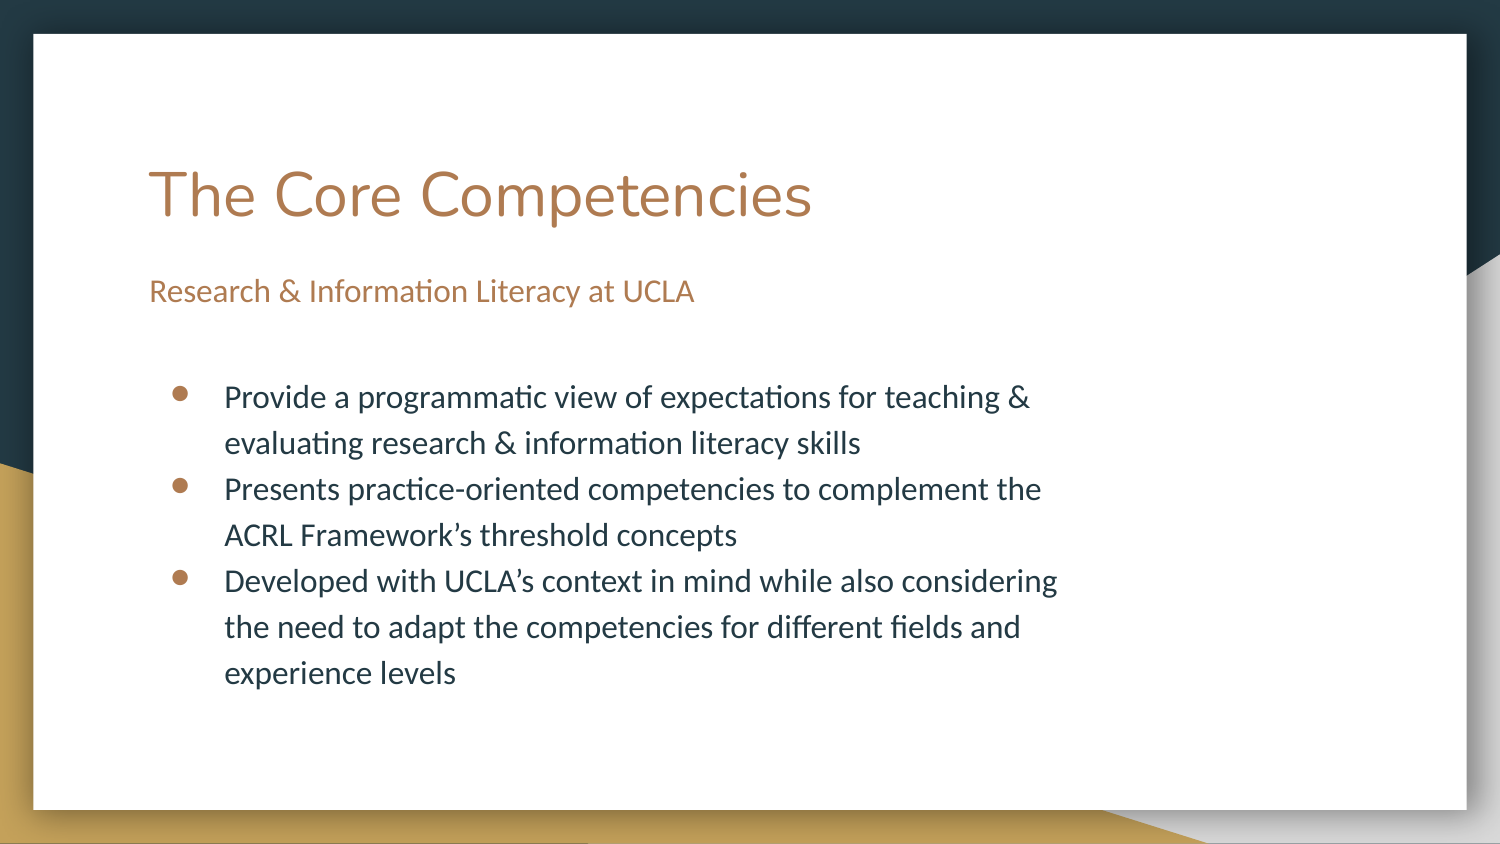

# The Core Competencies
Research & Information Literacy at UCLA
Provide a programmatic view of expectations for teaching & evaluating research & information literacy skills
Presents practice-oriented competencies to complement the ACRL Framework’s threshold concepts
Developed with UCLA’s context in mind while also considering the need to adapt the competencies for different fields and experience levels